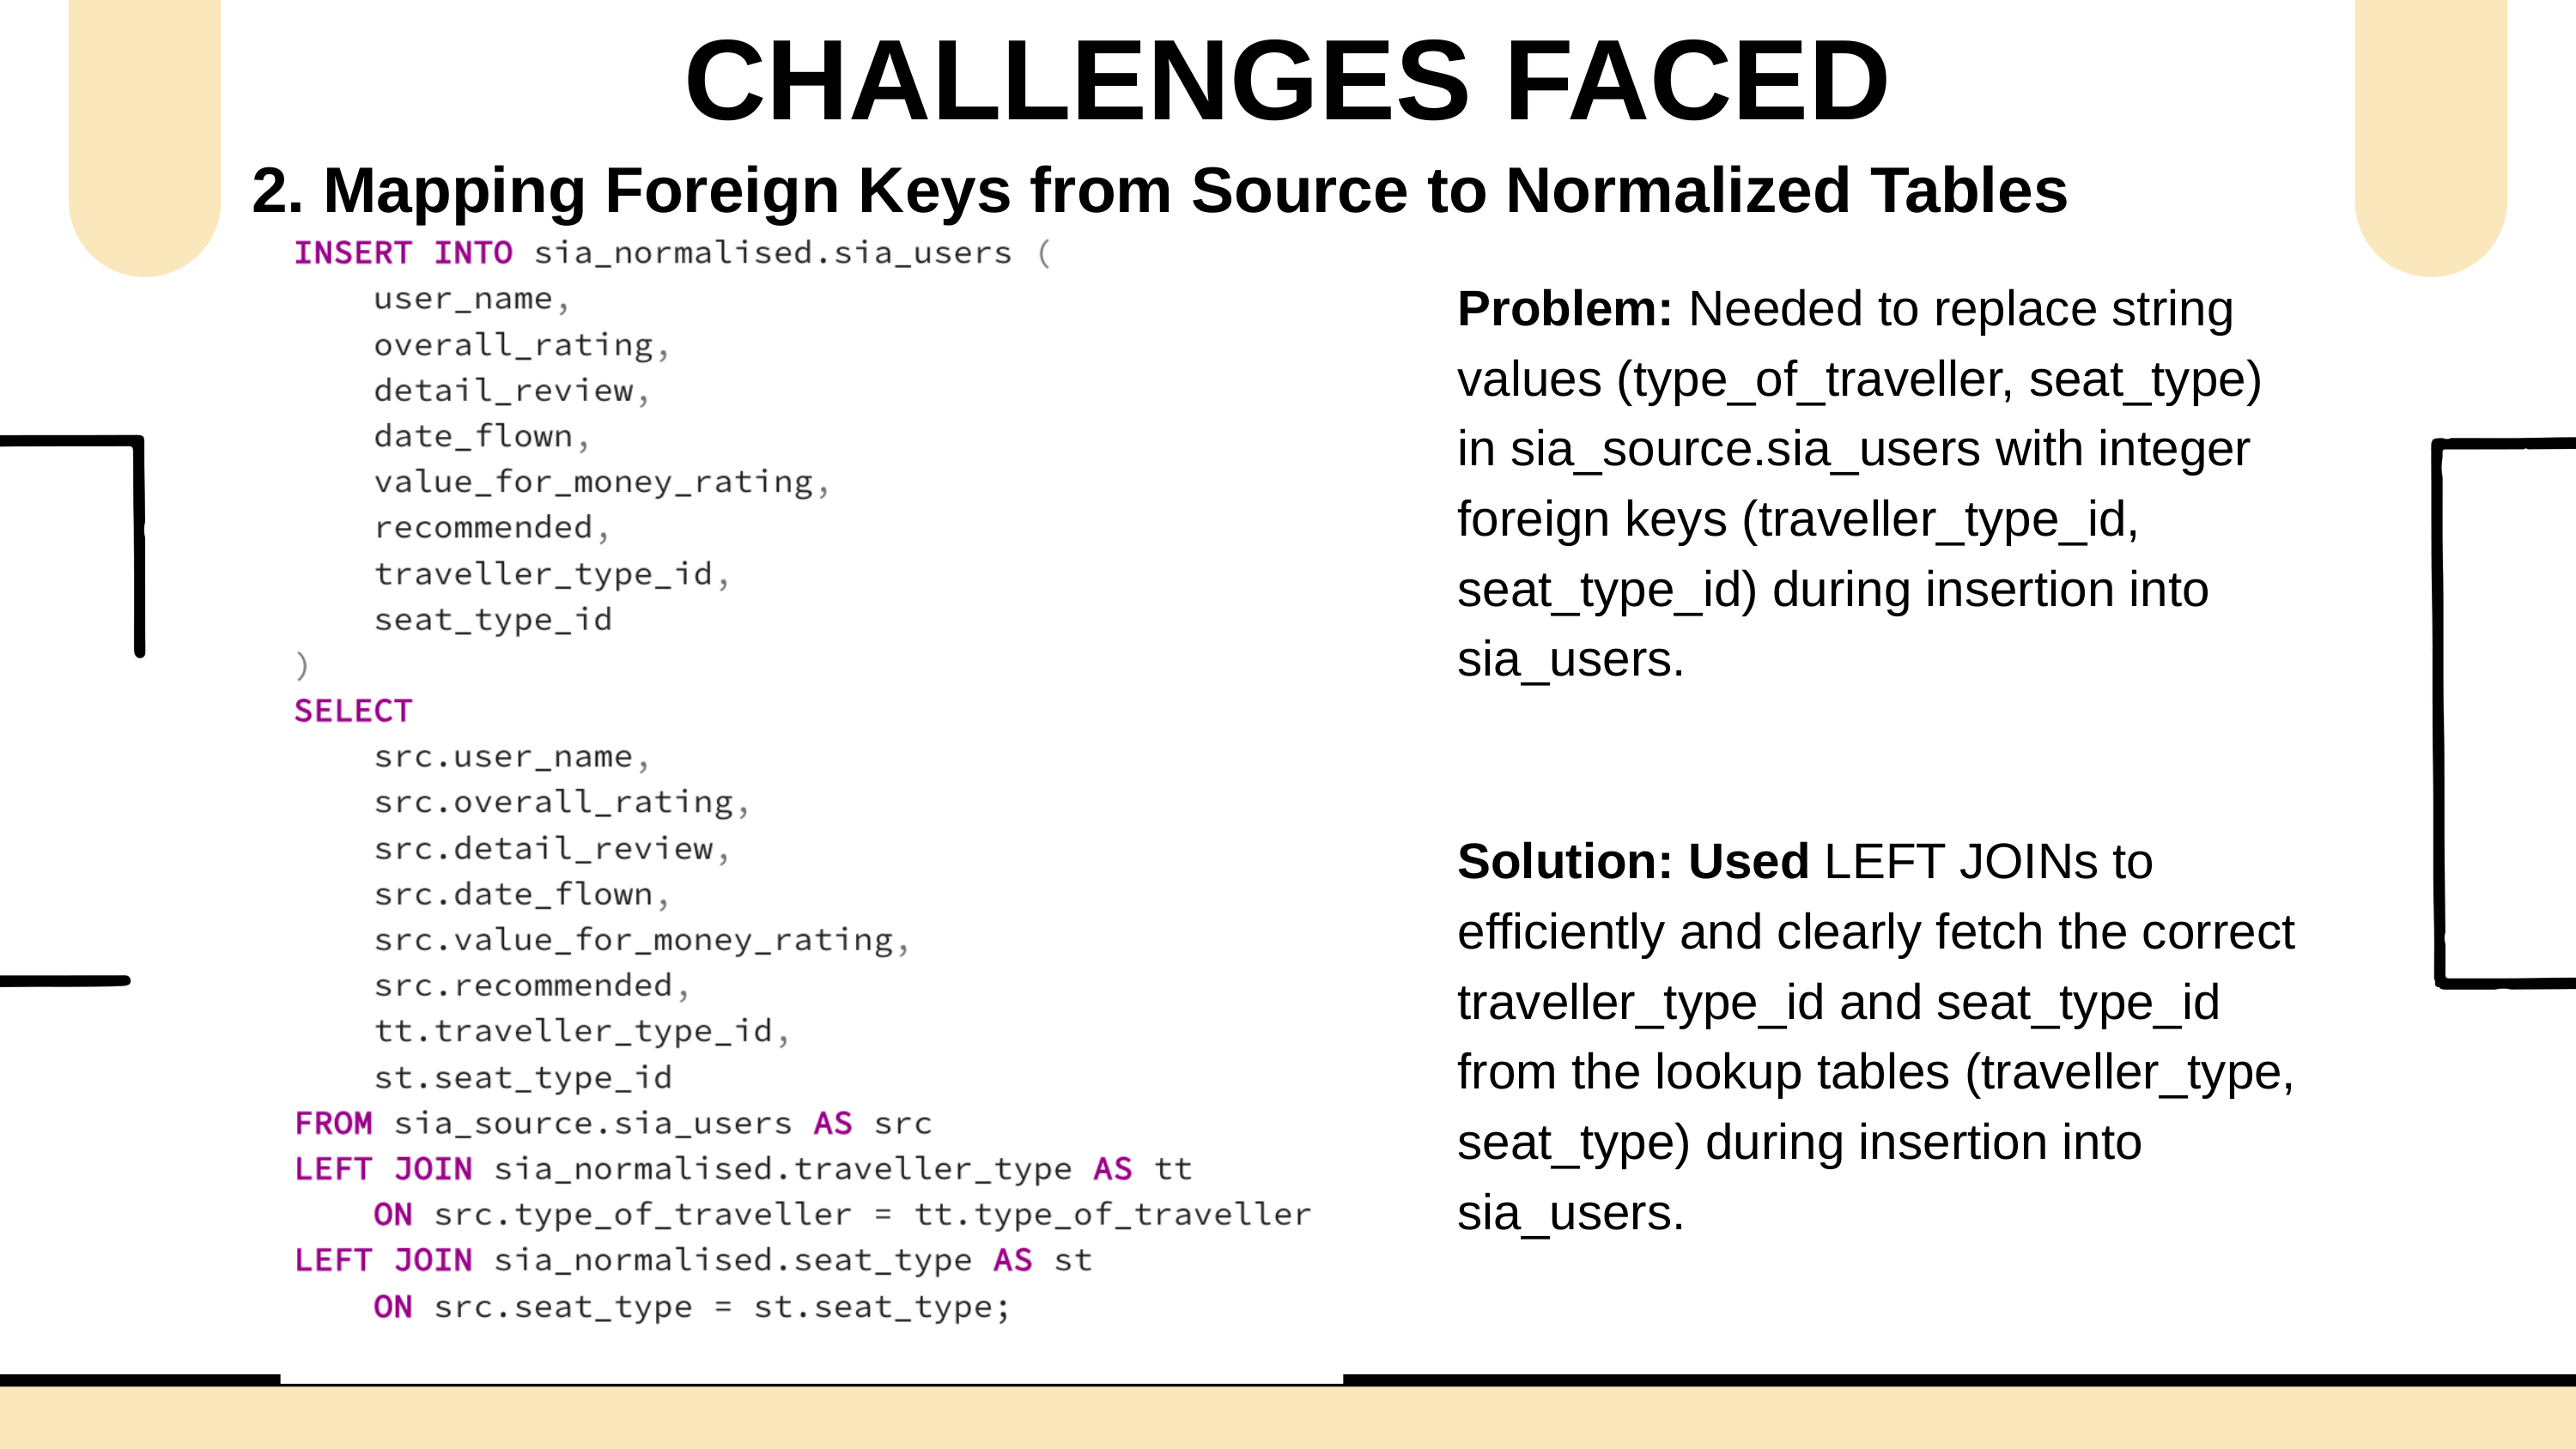

CHALLENGES FACED
2. Mapping Foreign Keys from Source to Normalized Tables

Problem: Needed to replace string values (type_of_traveller, seat_type) in sia_source.sia_users with integer foreign keys (traveller_type_id, seat_type_id) during insertion into sia_users.

Solution: Used LEFT JOINs to efficiently and clearly fetch the correct traveller_type_id and seat_type_id from the lookup tables (traveller_type, seat_type) during insertion into sia_users.